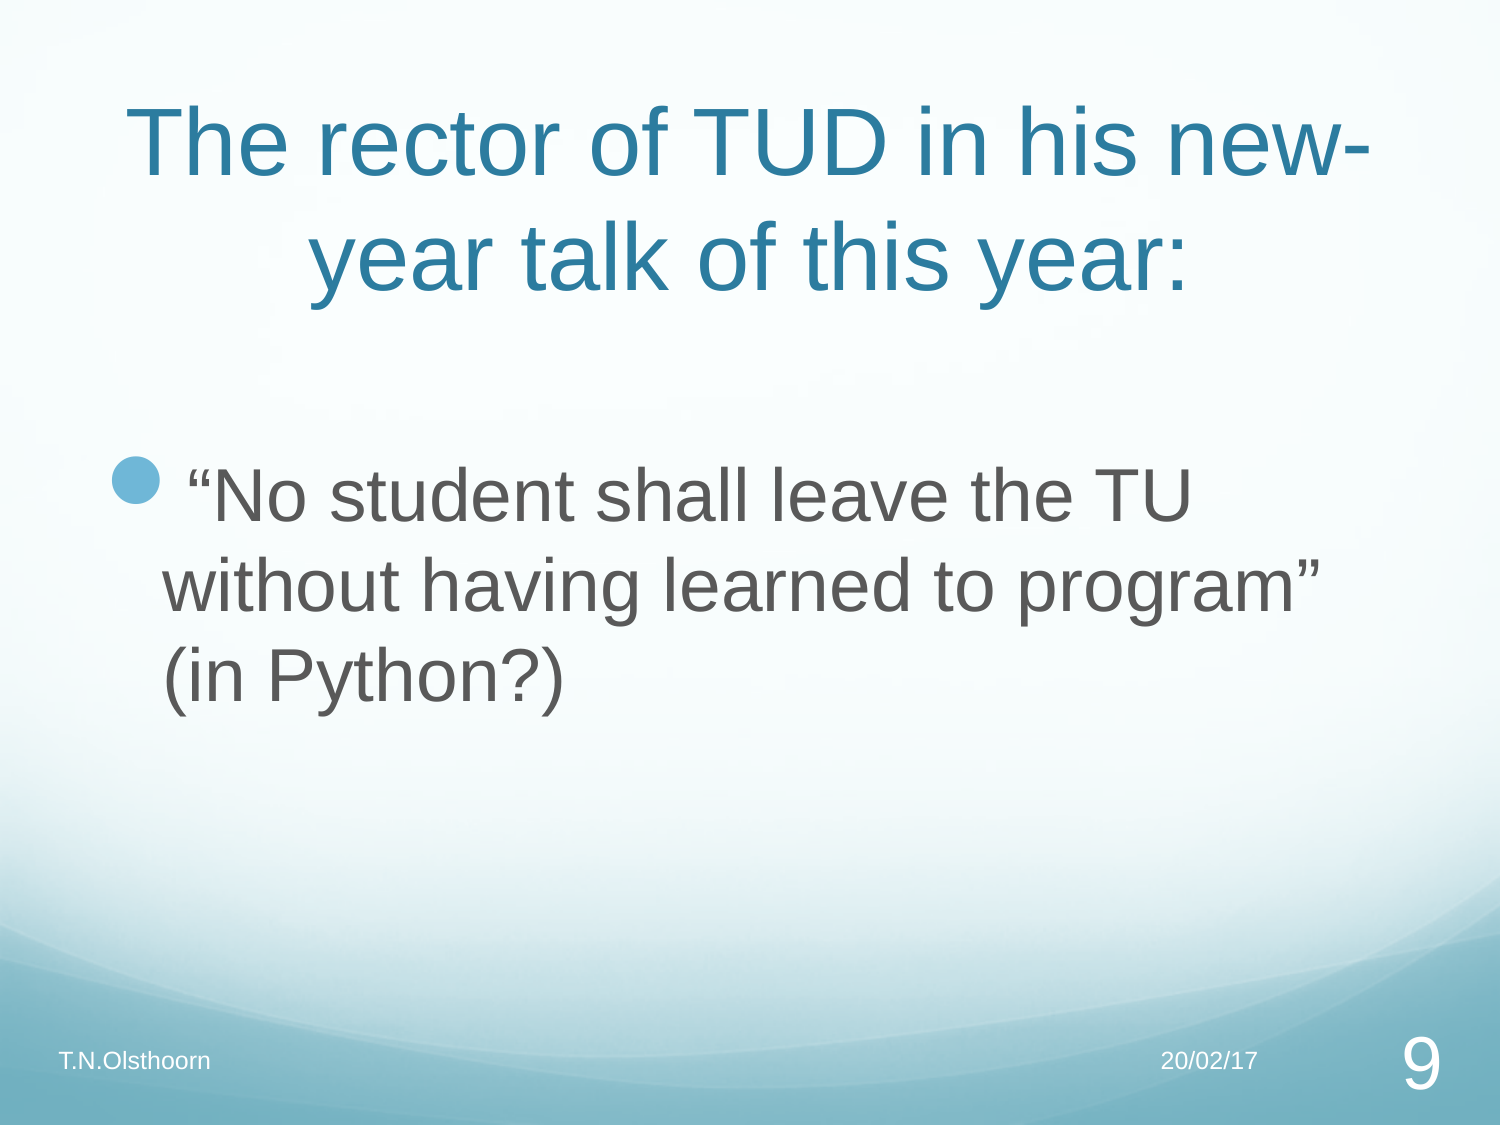

# The rector of TUD in his new-year talk of this year:
“No student shall leave the TU without having learned to program” (in Python?)
T.N.Olsthoorn
20/02/17
9